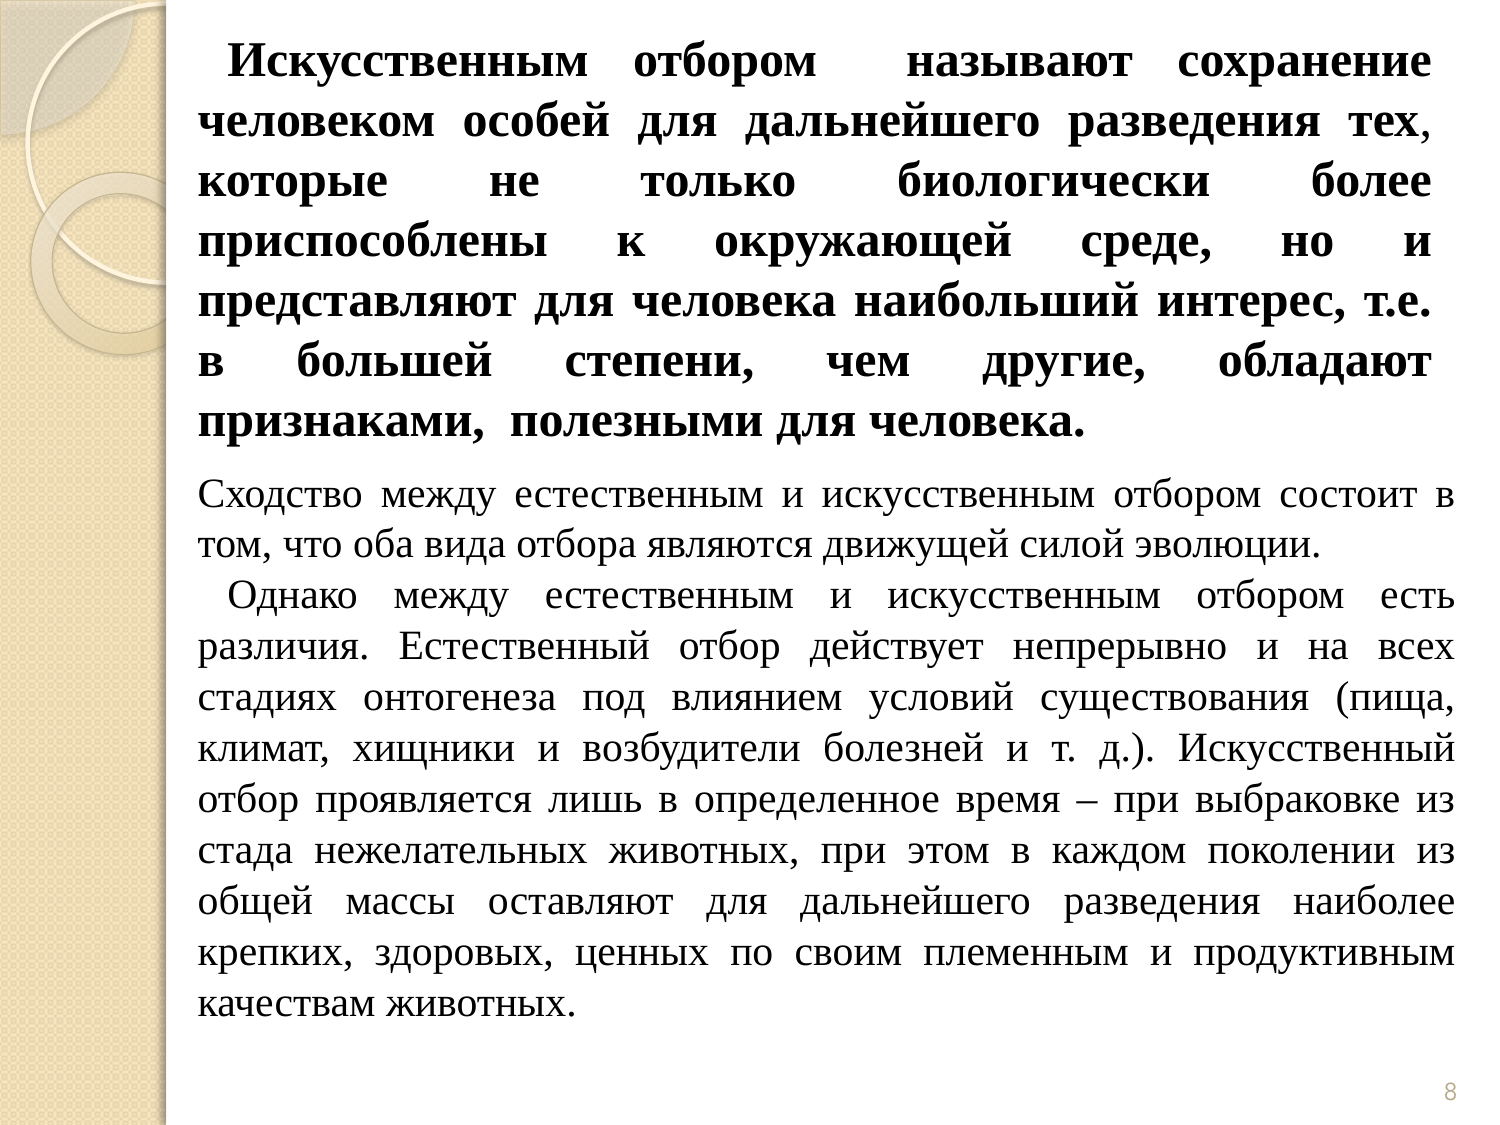

Искусственным отбором  называют сохранение человеком особей для дальнейшего разведения тех, которые не только биологически более приспособлены к окружающей среде, но и представляют для человека наибольший интерес, т.е. в большей степени, чем другие, обладают признаками,  полезными для человека.
Сходство между естественным и искусственным отбором состоит в том, что оба вида отбора являются движущей силой эволюции.
Однако между естественным и искусственным отбором есть различия. Естественный отбор действует непрерывно и на всех стадиях онтогенеза под влиянием условий существования (пища, климат, хищники и возбудители болезней и т. д.). Искусственный отбор проявляется лишь в определенное время – при выбраковке из стада нежелательных животных, при этом в каждом поколении из общей массы оставляют для дальнейшего разведения наиболее крепких, здоровых, ценных по своим племенным и продуктивным качествам животных.
8